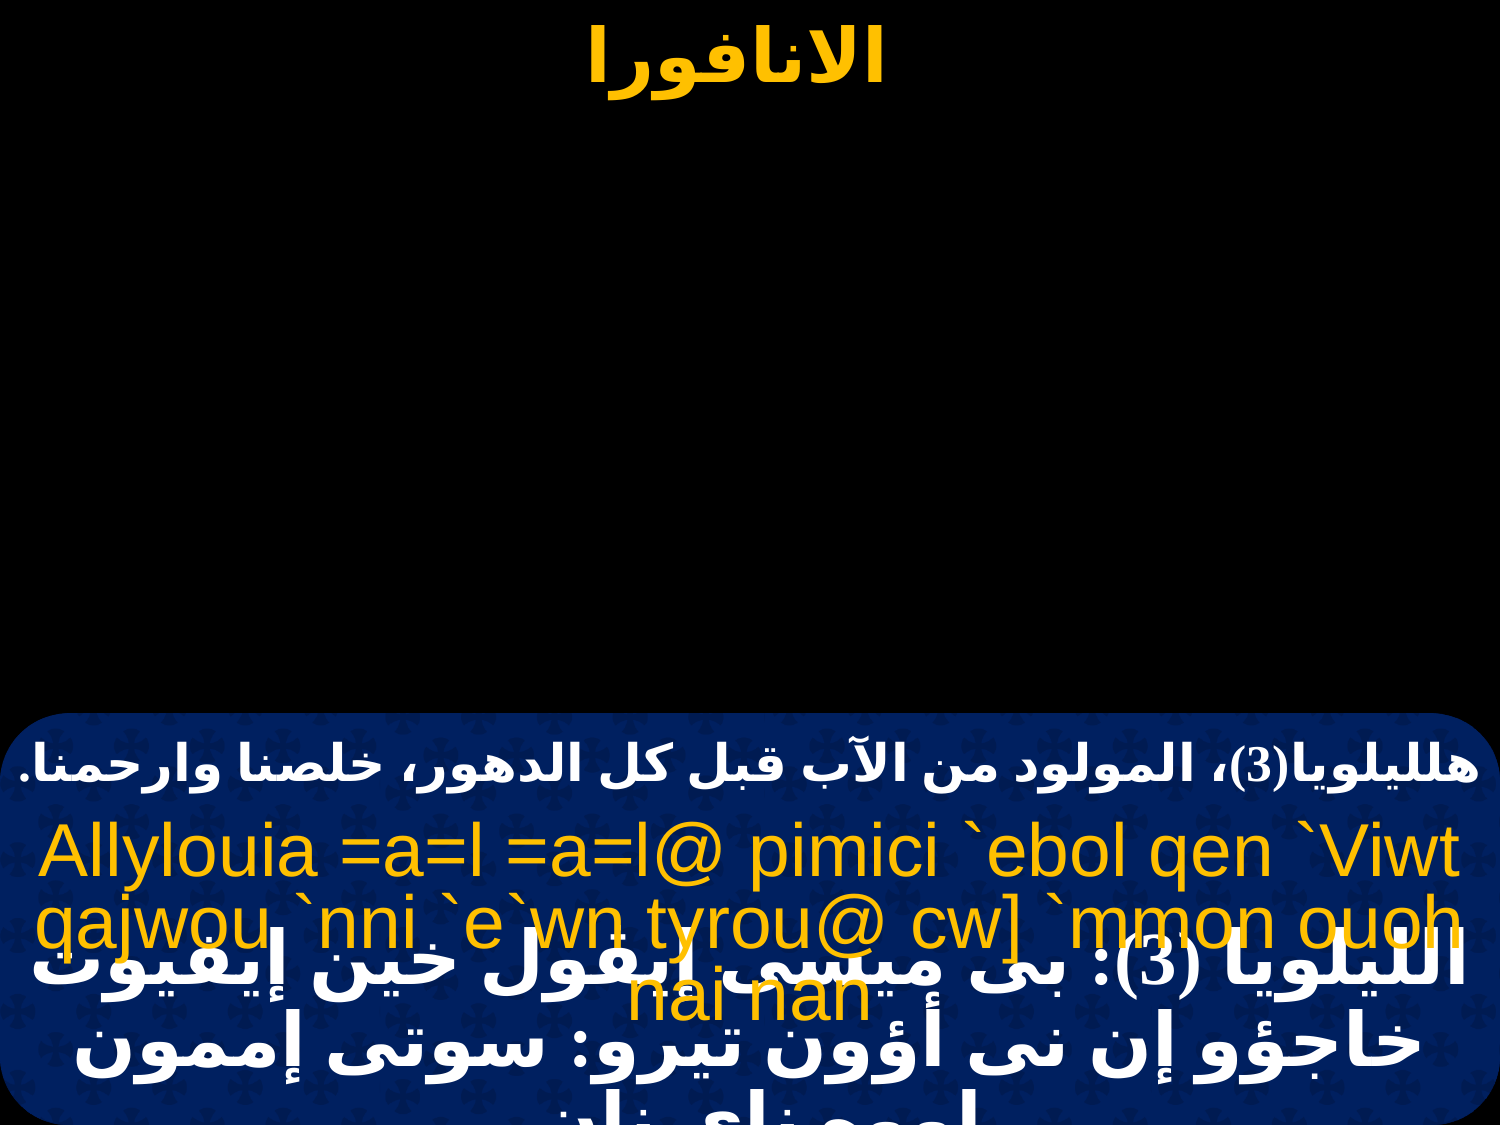

# ختام اسبسمس كيهك الواطس
هلليلويا(3)، المولود من الآب قبل كل الدهور، خلصنا وارحمنا.
Allylouia =a=l =a=l@ pimici `ebol qen `Viwt qajwou `nni `e`wn tyrou@ cw] `mmon ouoh nai nan
الليلويا (3): بى ميسى إيڤول خين إيفيوت خاجؤو إن نى أؤون تيرو: سوتى إممون اووه ناى نان.